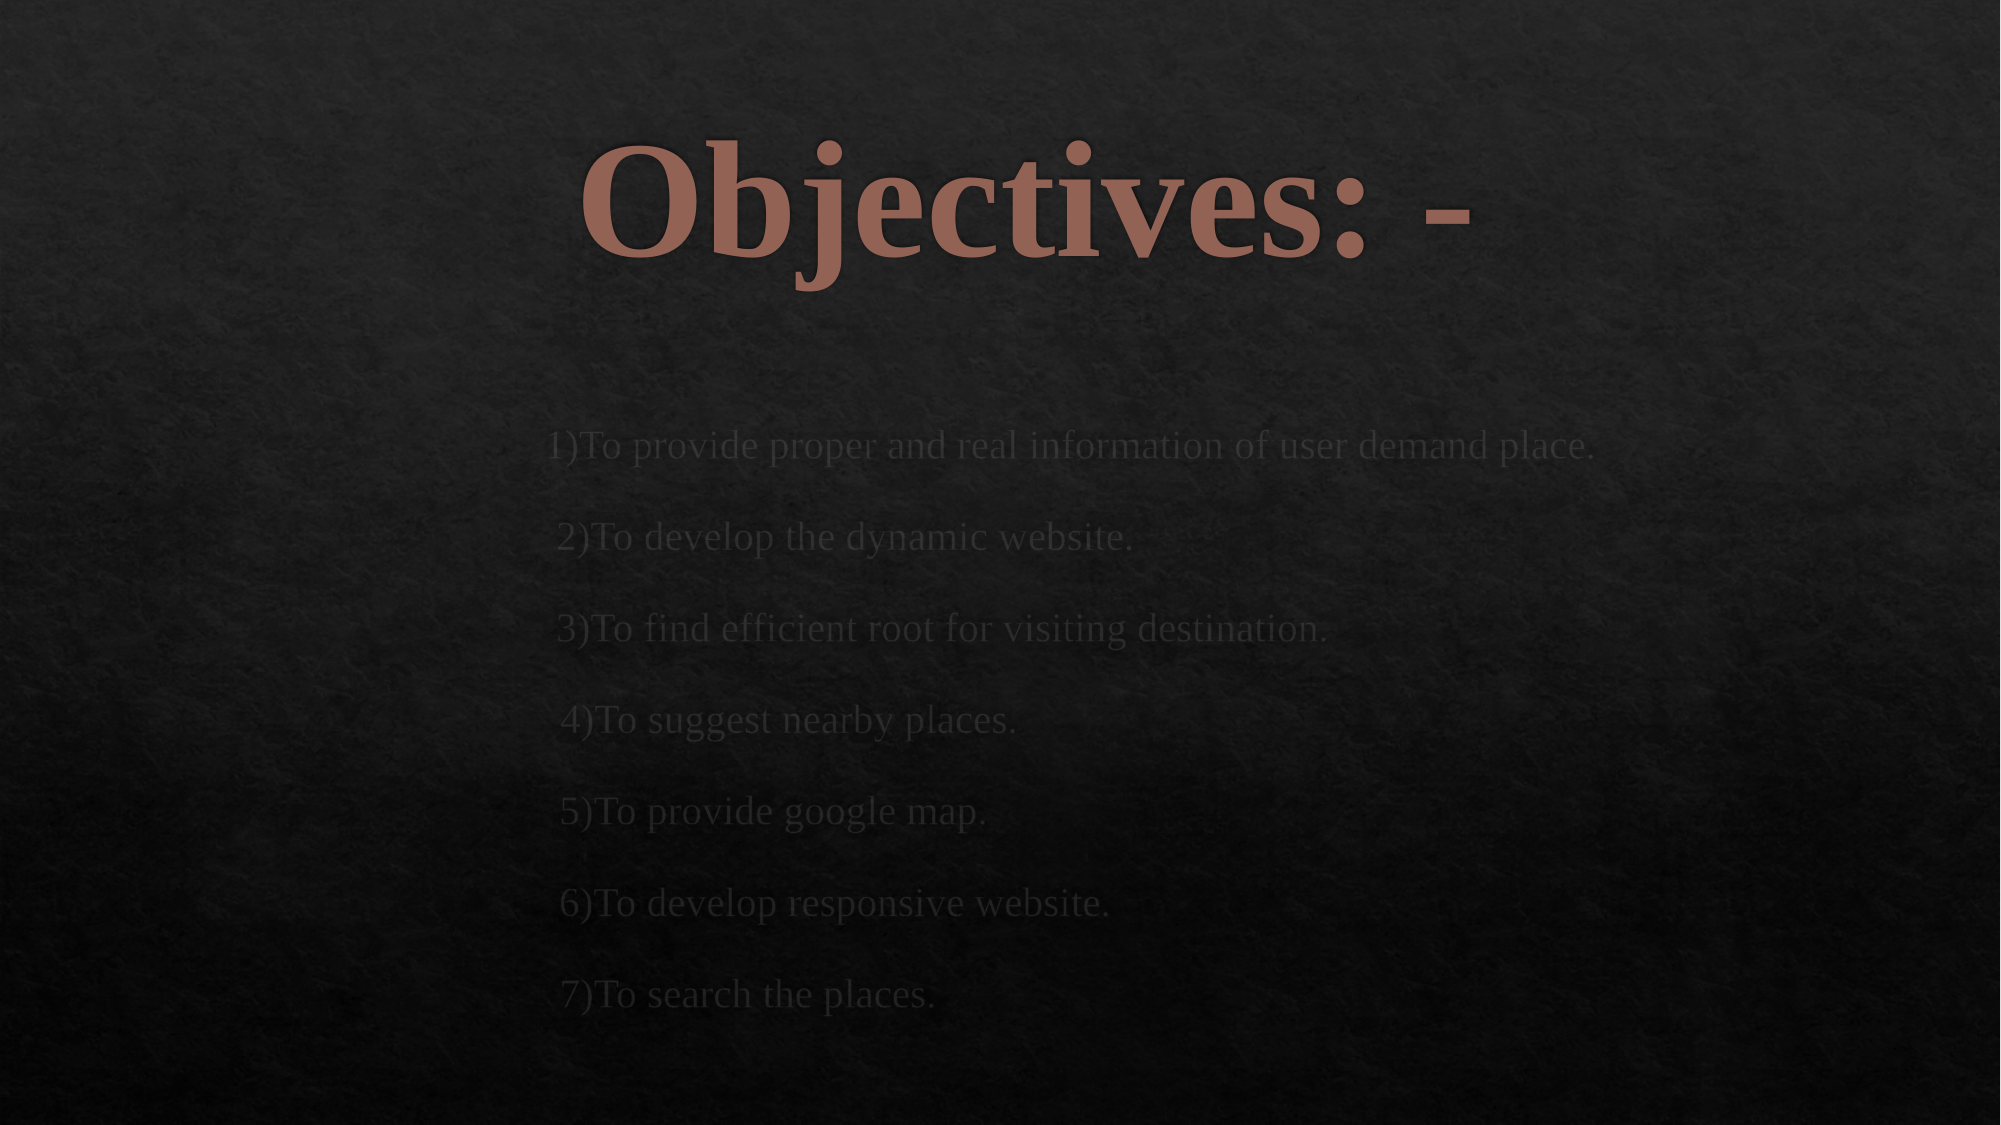

# Objectives: -
                                                               1)To provide proper and real information of user demand place.
                   2)To develop the dynamic website.
                                      3)To find efficient root for visiting destination.
        4)To suggest nearby places.
     5)To provide google map.
                 6)To develop responsive website.
7)To search the places.